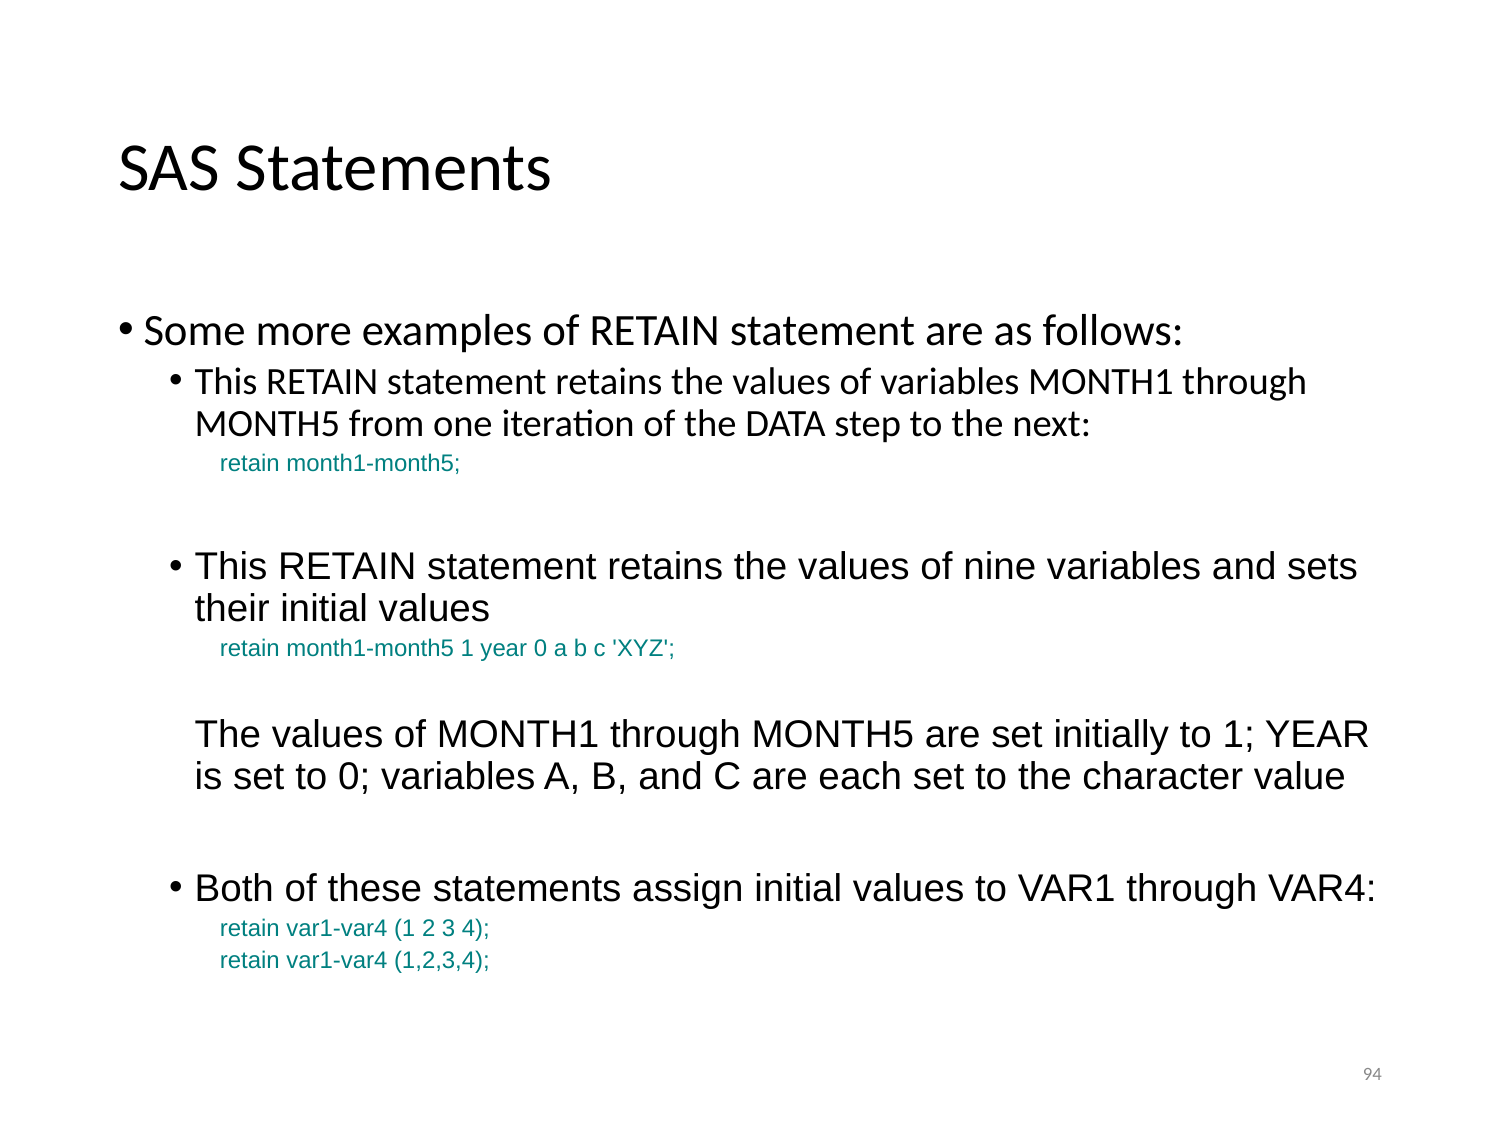

# SAS Statements
Some more examples of RETAIN statement are as follows:
This RETAIN statement retains the values of variables MONTH1 through MONTH5 from one iteration of the DATA step to the next:
retain month1-month5;

This RETAIN statement retains the values of nine variables and sets their initial values
retain month1-month5 1 year 0 a b c 'XYZ';

	The values of MONTH1 through MONTH5 are set initially to 1; YEAR is set to 0; variables A, B, and C are each set to the character value

Both of these statements assign initial values to VAR1 through VAR4:
retain var1-var4 (1 2 3 4);
retain var1-var4 (1,2,3,4);

94